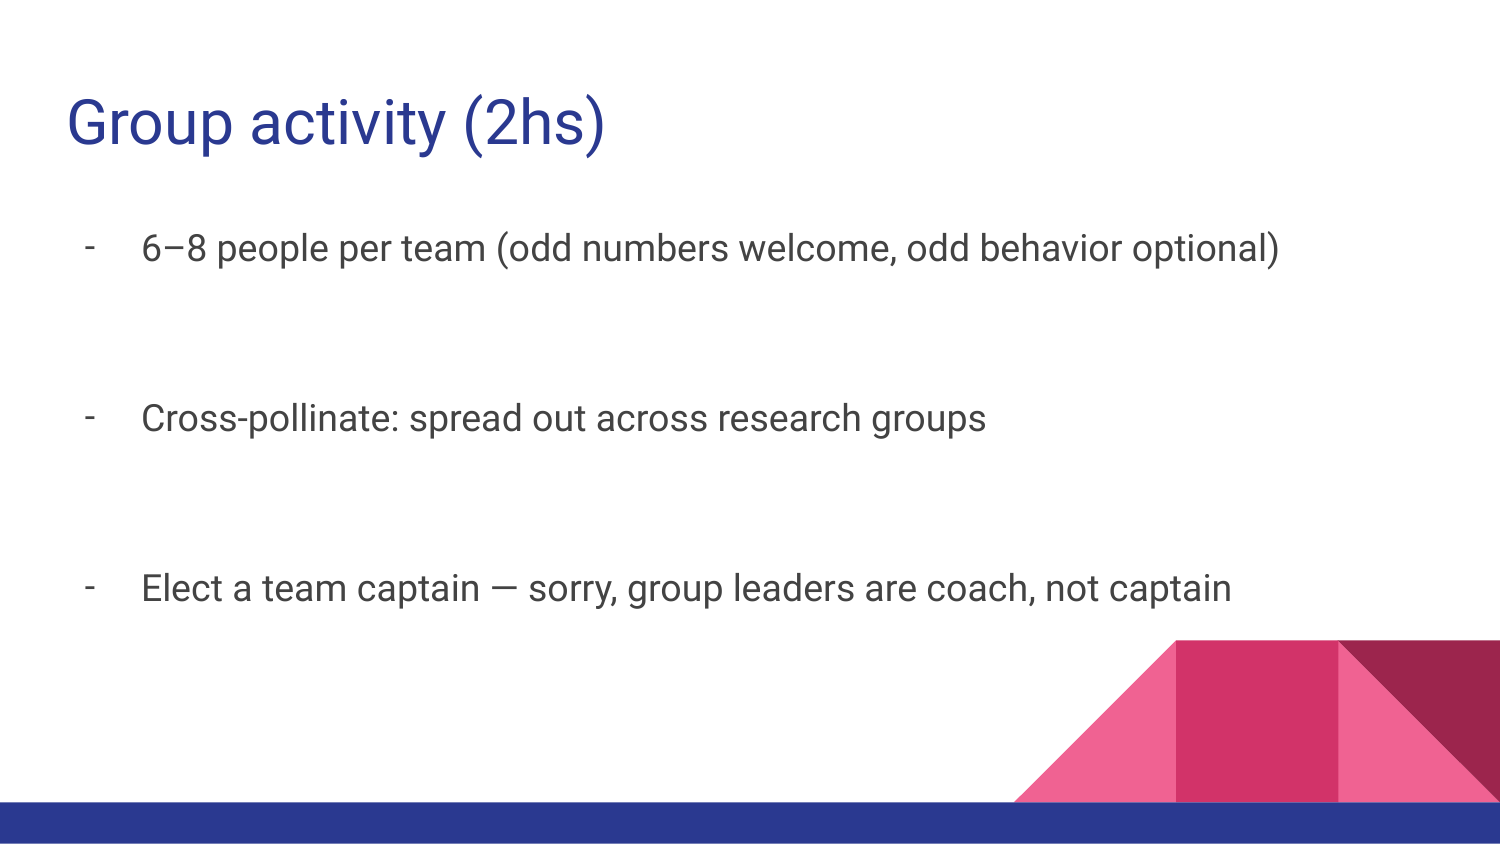

# Group activity (2hs)
6–8 people per team (odd numbers welcome, odd behavior optional)

Cross-pollinate: spread out across research groups

Elect a team captain — sorry, group leaders are coach, not captain